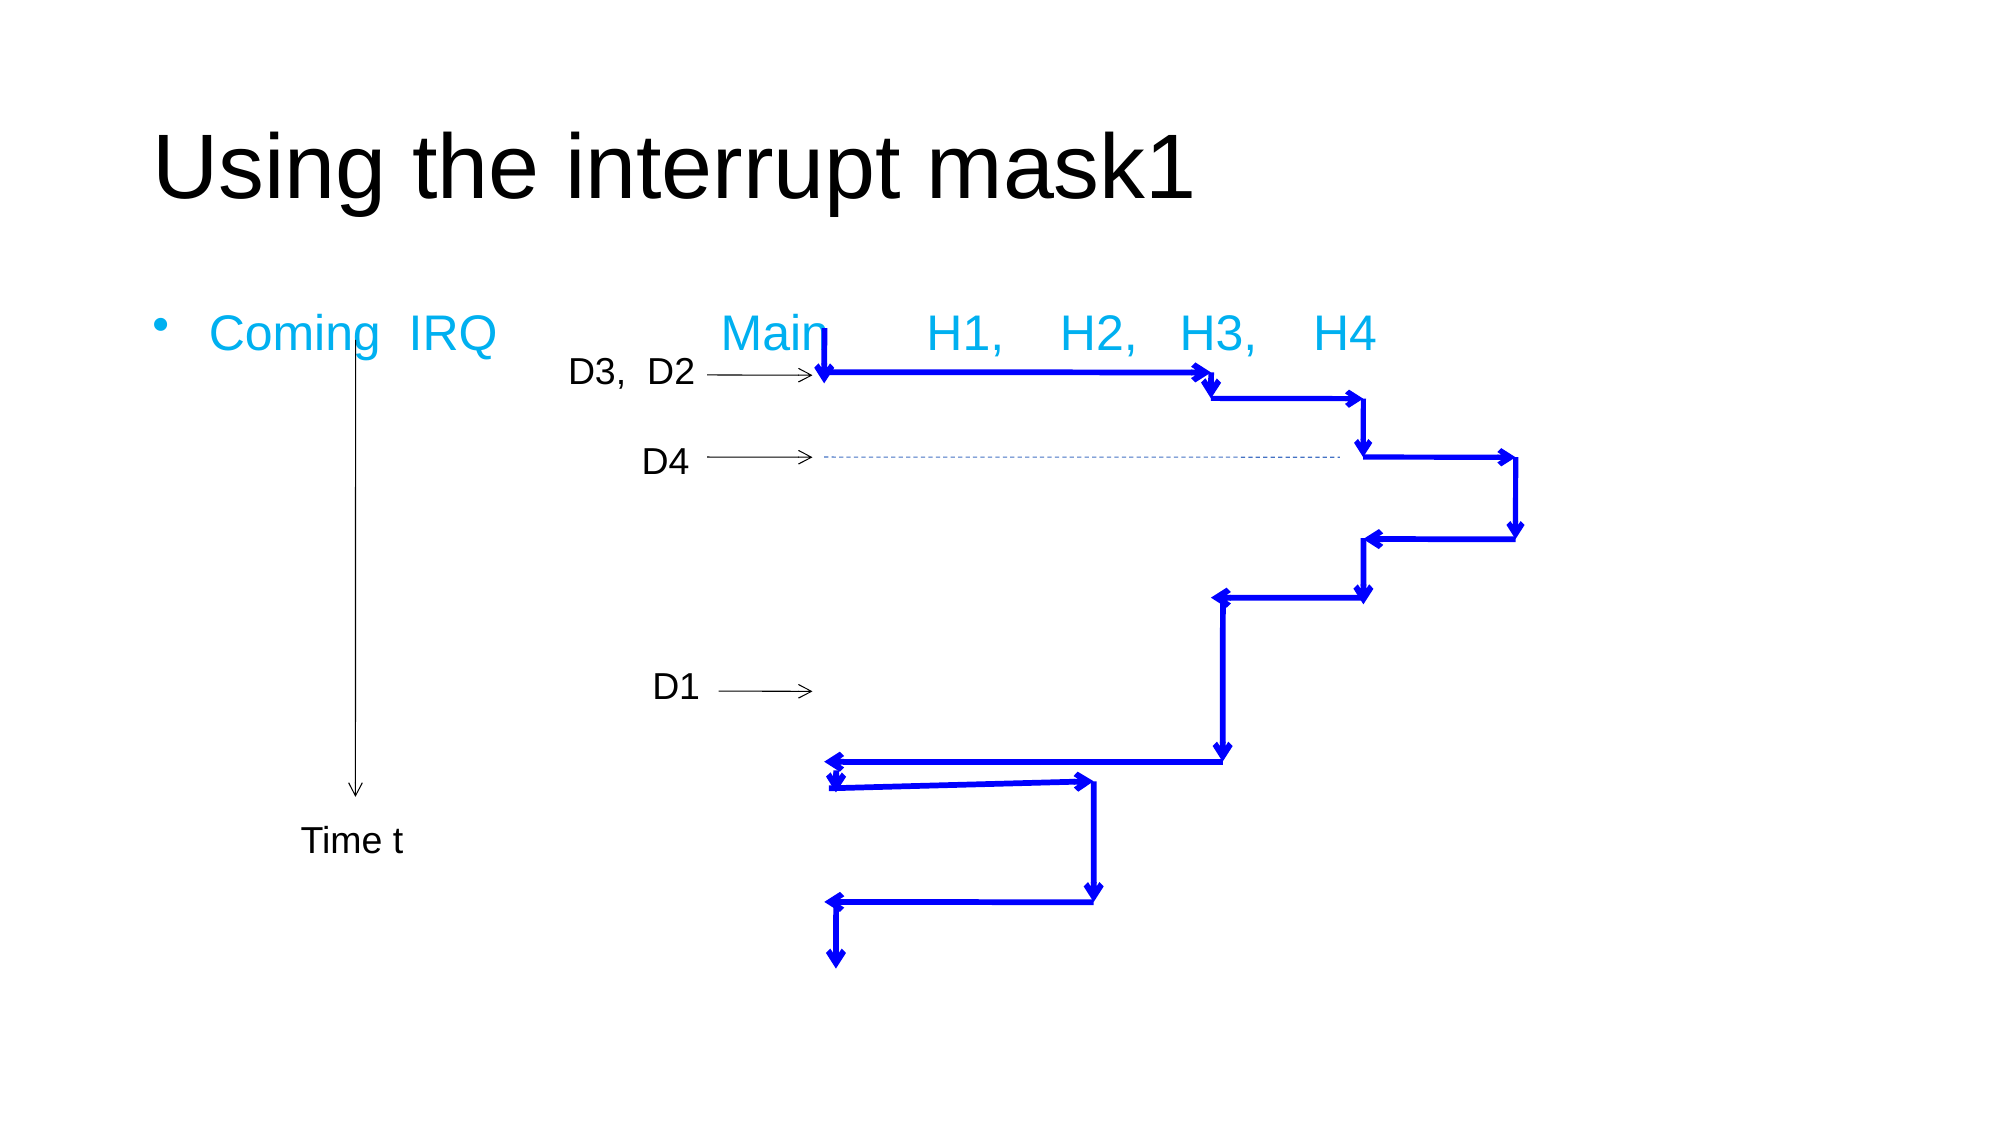

# Using the interrupt mask1
Coming  IRQ                Main       H1,    H2,   H3,    H4

 D3,  D2

        D4

         D1
Time t